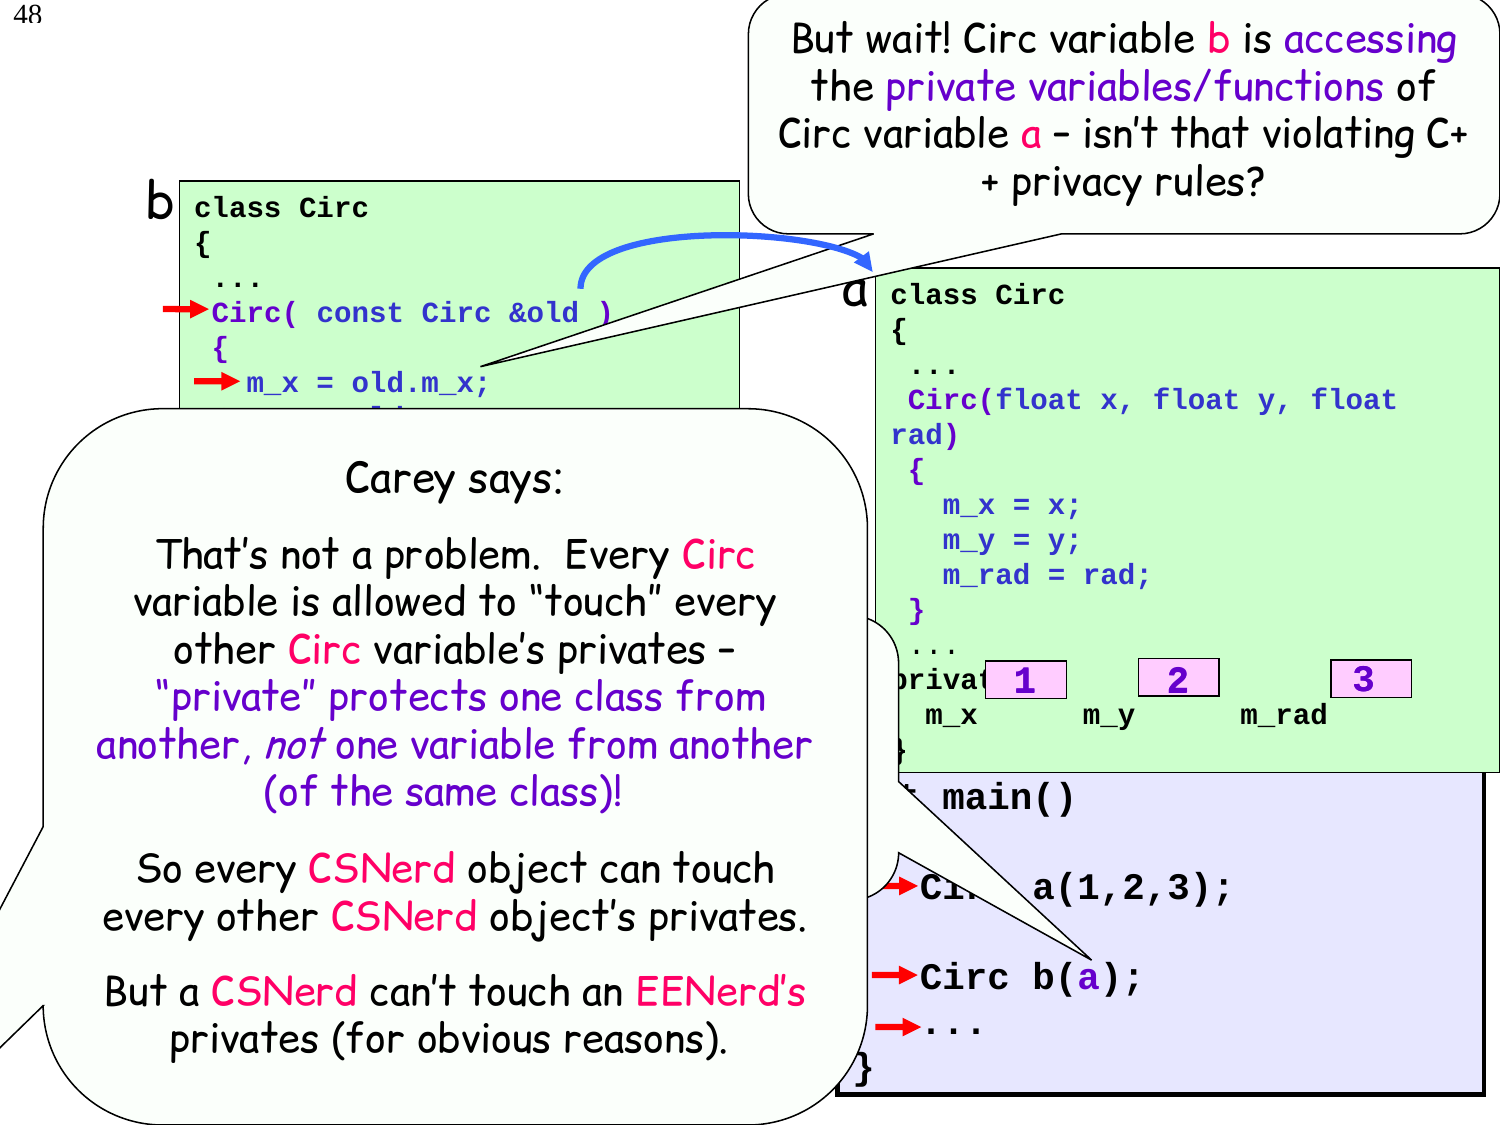

# Copy Construction
48
But wait! Circ variable b is accessing the private variables/functions of Circ variable a – isn’t that violating C++ privacy rules?

b
class Circ
{
 ...
 Circ( const Circ &old )
 {
   m_x = old.m_x;
   m_y = old.m_y;
   m_rad = old.m_rad;
 }
 ...
private:
  m_x      m_y      m_rad
}

class Circ
{
public:

	float GetArea() const;
private:
	float m_x, m_y, m_rad;
};
 Circ(float x, float y, float r)
 {
   m_x = x; m_y = y;  m_rad = r;
 }
 Circ(               )
 {

 }
const Circ& old
m_x = old.m_x;
m_y = old.m_y;
m_rad = old.m_rad;
a
class Circ
{
 ...
 Circ(float x, float y, float rad)
 {
   m_x = x;
   m_y = y;
   m_rad = rad;
 }
 ...
private:
  m_x      m_y      m_rad
}

Carey says:

That’s not a problem.  Every Circ variable is allowed to “touch” every other Circ variable’s privates –
 “private” protects one class from another, not one variable from another (of the same class)!

So every CSNerd object can touch every other CSNerd object’s privates.

But a CSNerd can’t touch an EENerd’s privates (for obvious reasons).

This means:
“Initialize variable b based on the value of variable a.”
3
3
1
2
1
2
int main()
{
   Circ a(1,2,3);

   Circ b(a);
   ...
}